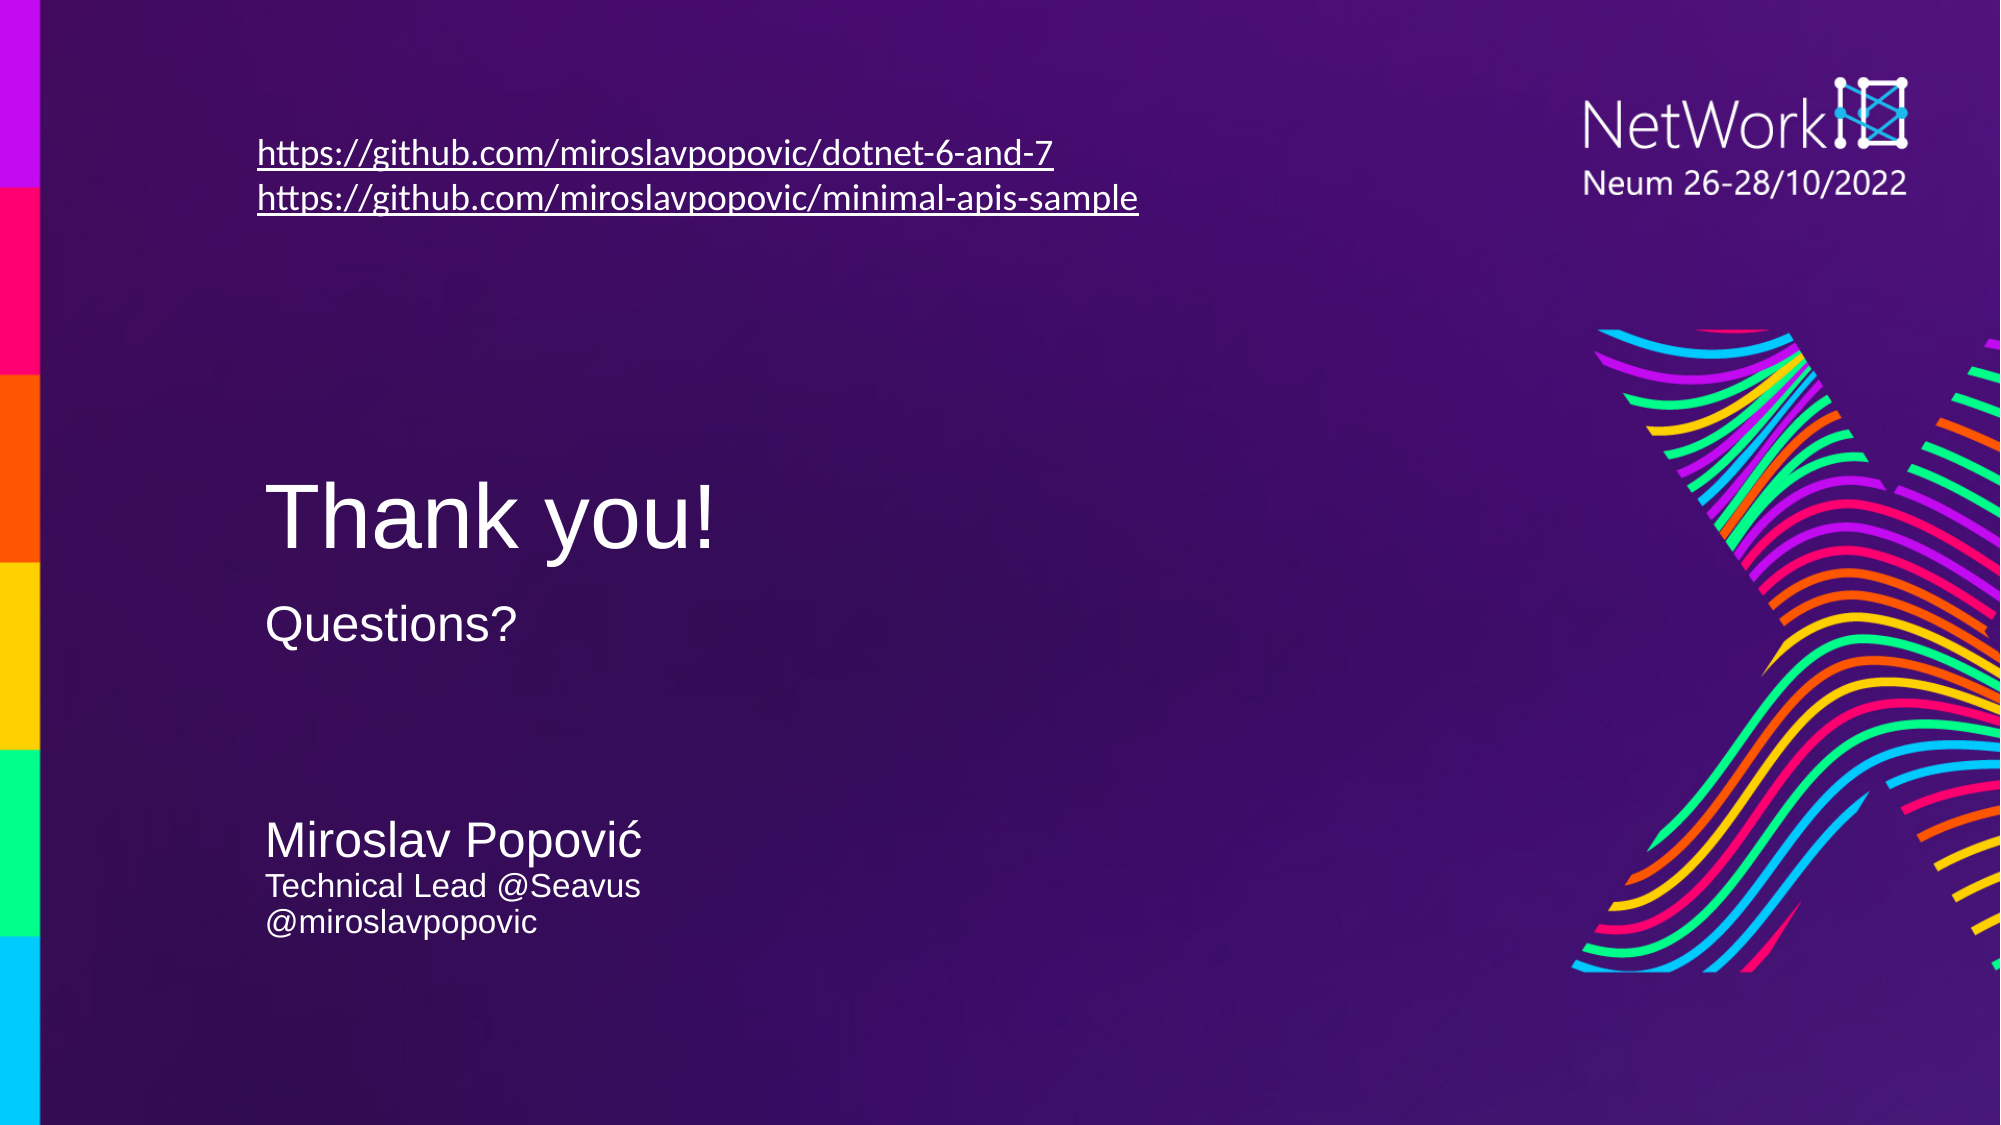

https://github.com/miroslavpopovic/dotnet-6-and-7
https://github.com/miroslavpopovic/minimal-apis-sample
# Thank you!
Questions?
Miroslav Popović
Technical Lead @Seavus
@miroslavpopovic